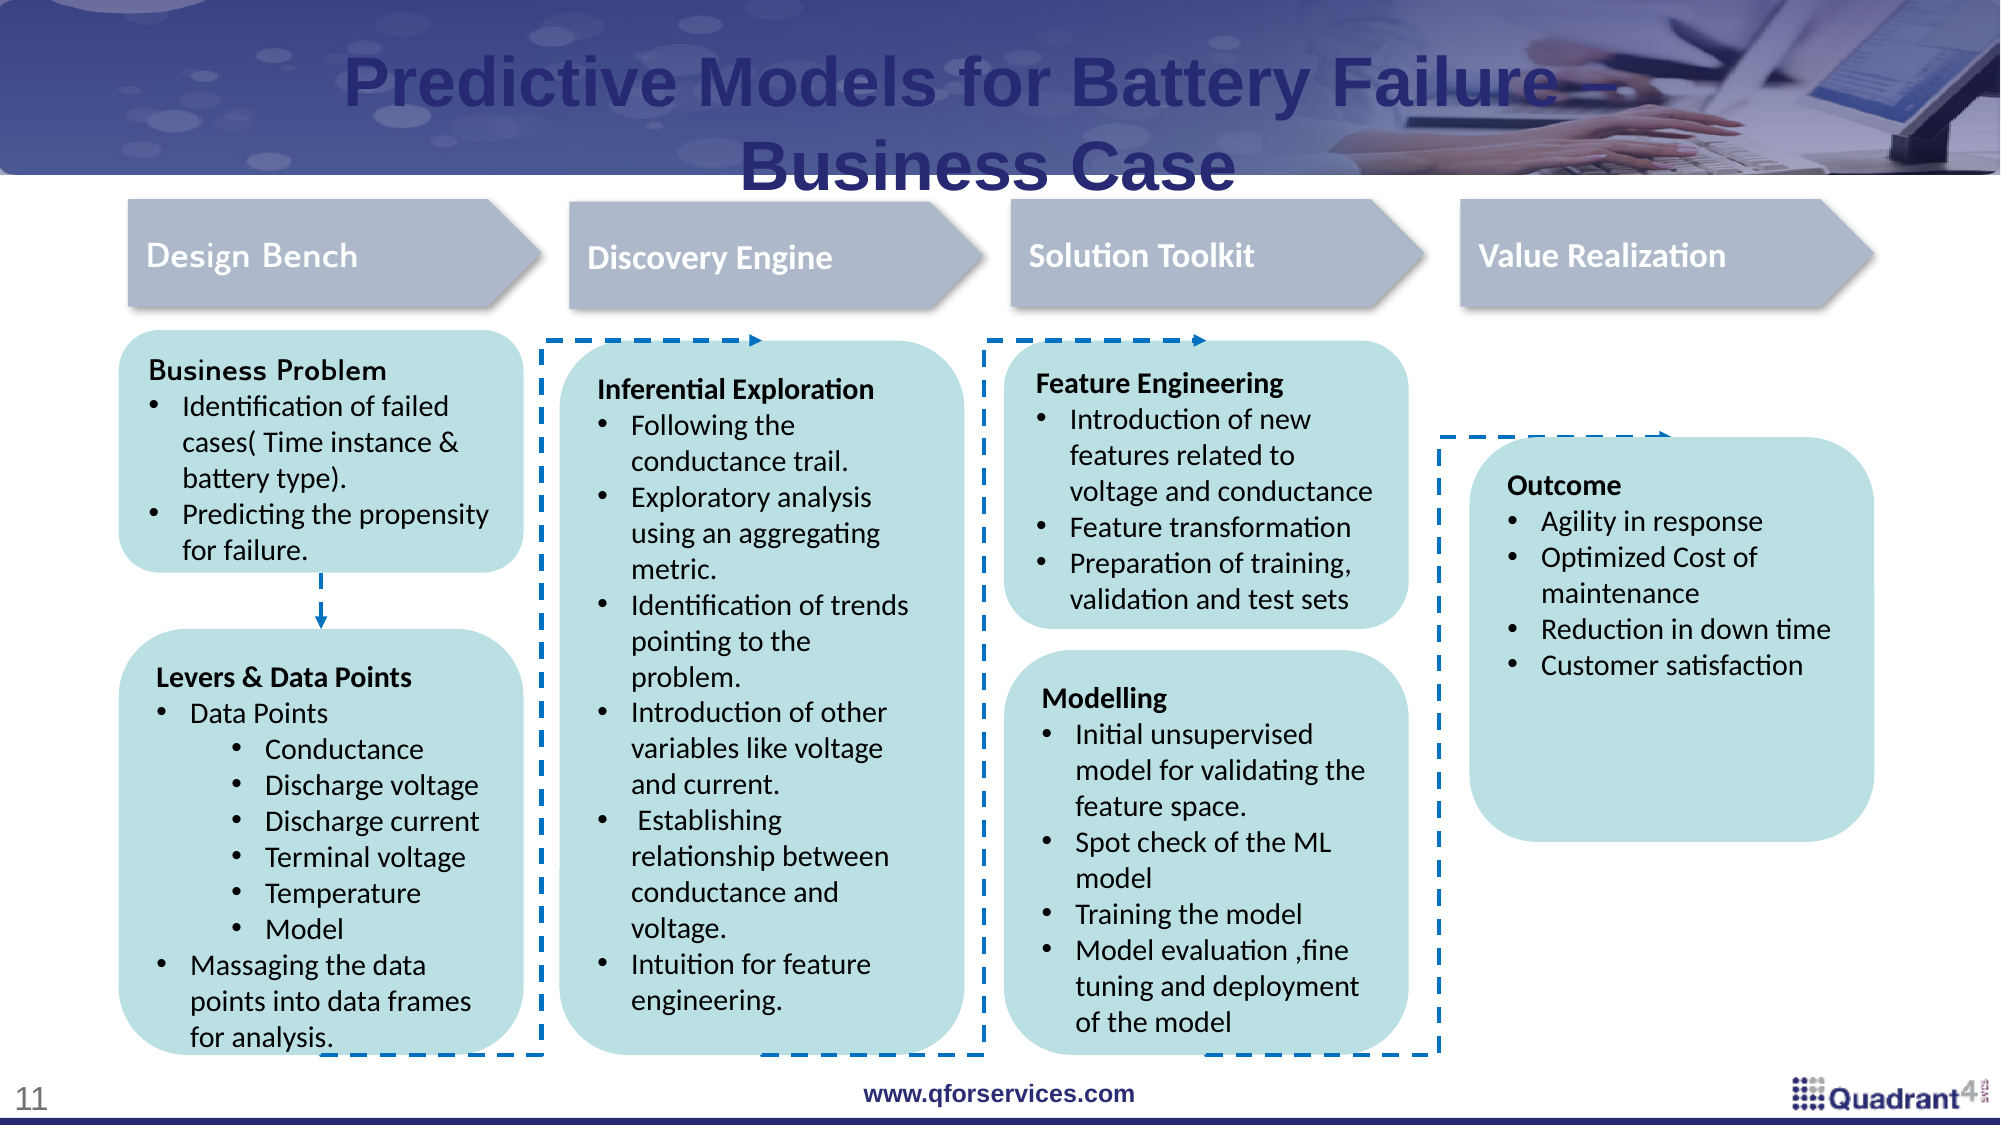

Predictive Models for Battery Failure – Business Case
Value Realization
Solution Toolkit
Design Bench
Discovery Engine
Business Problem
Identification of failed cases( Time instance & battery type).
Predicting the propensity for failure.

Inferential Exploration
Following the conductance trail.
Exploratory analysis using an aggregating metric.
Identification of trends pointing to the problem.
Introduction of other variables like voltage and current.
 Establishing relationship between conductance and voltage.
Intuition for feature engineering.

Feature Engineering
Introduction of new features related to voltage and conductance
Feature transformation
Preparation of training, validation and test sets

Outcome
Agility in response
Optimized Cost of maintenance
Reduction in down time
Customer satisfaction

Levers & Data Points
Data Points
Conductance
Discharge voltage
Discharge current
Terminal voltage
Temperature
Model
Massaging the data points into data frames for analysis.
Modelling
Initial unsupervised model for validating the feature space.
Spot check of the ML model
Training the model
Model evaluation ,fine  tuning and deployment of the model